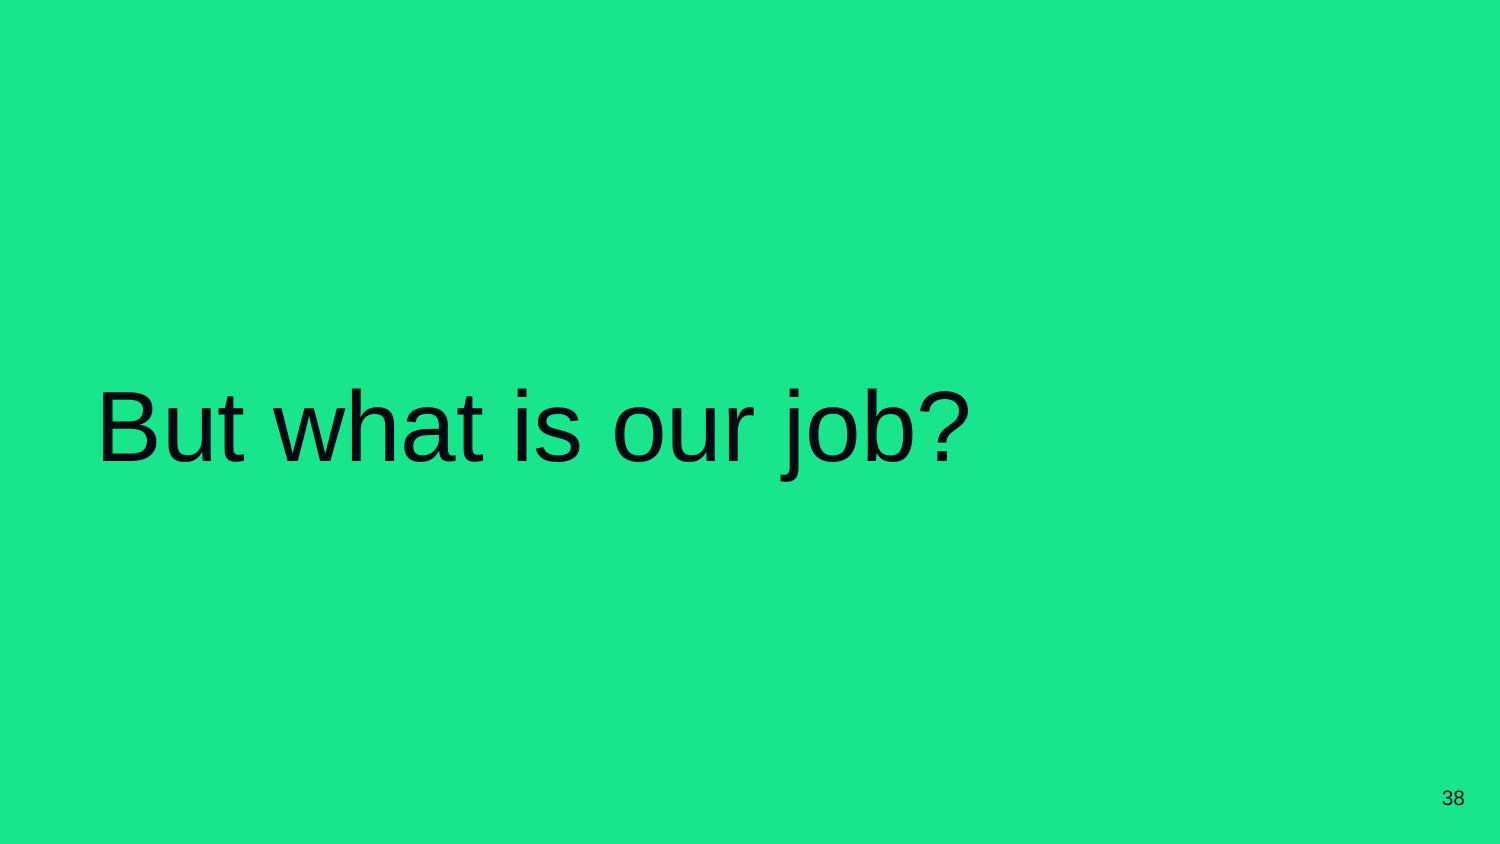

# But what is our job?
38